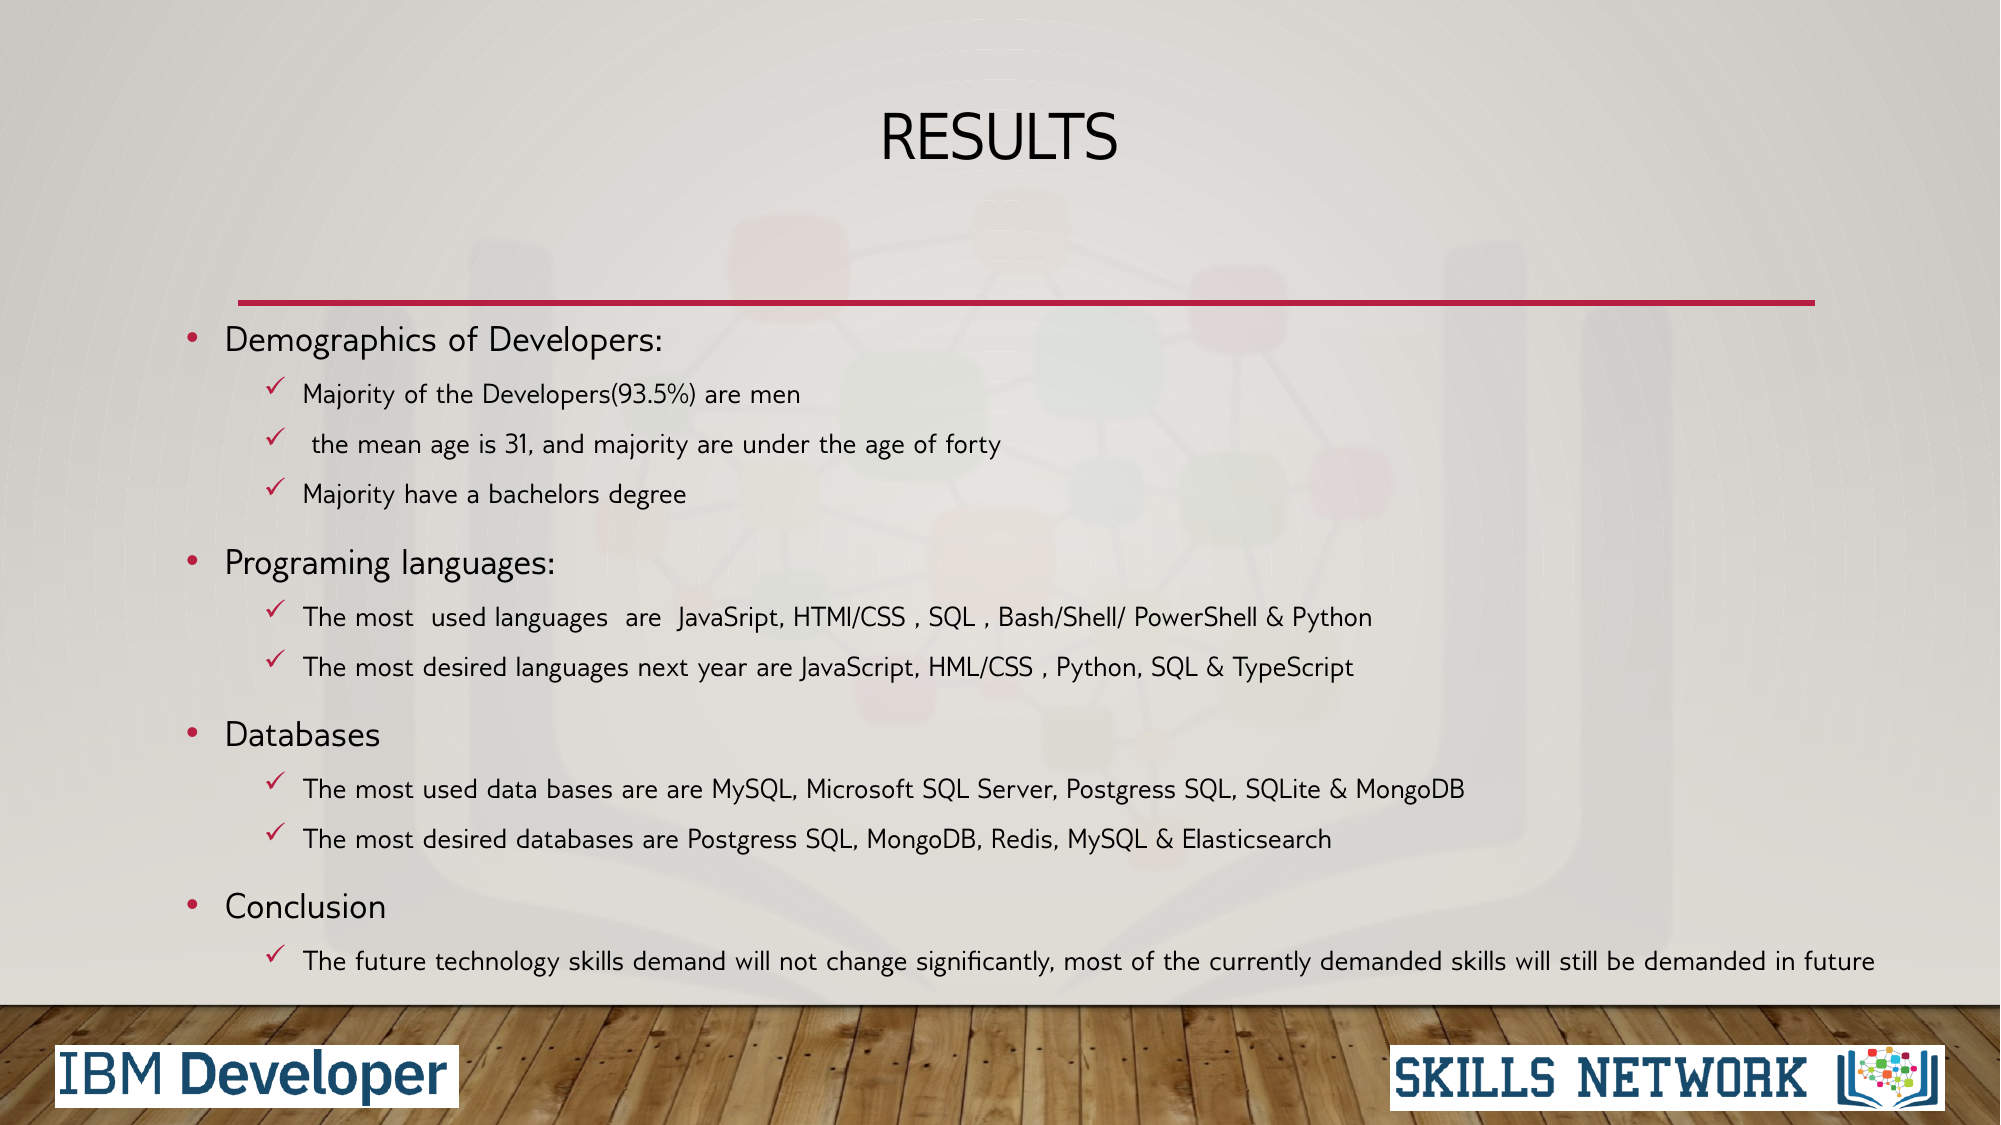

# RESULTS

Demographics of Developers:
Majority of the Developers(93.5%) are men
 the mean age is 31, and majority are under the age of forty
Majority have a bachelors degree
Programing languages:
The most  used languages  are  JavaSript, HTMl/CSS , SQL , Bash/Shell/ PowerShell & Python
The most desired languages next year are JavaScript, HML/CSS , Python, SQL & TypeScript
Databases
The most used data bases are are MySQL, Microsoft SQL Server, Postgress SQL, SQLite & MongoDB
The most desired databases are Postgress SQL, MongoDB, Redis, MySQL & Elasticsearch
Conclusion
The future technology skills demand will not change significantly, most of the currently demanded skills will still be demanded in future